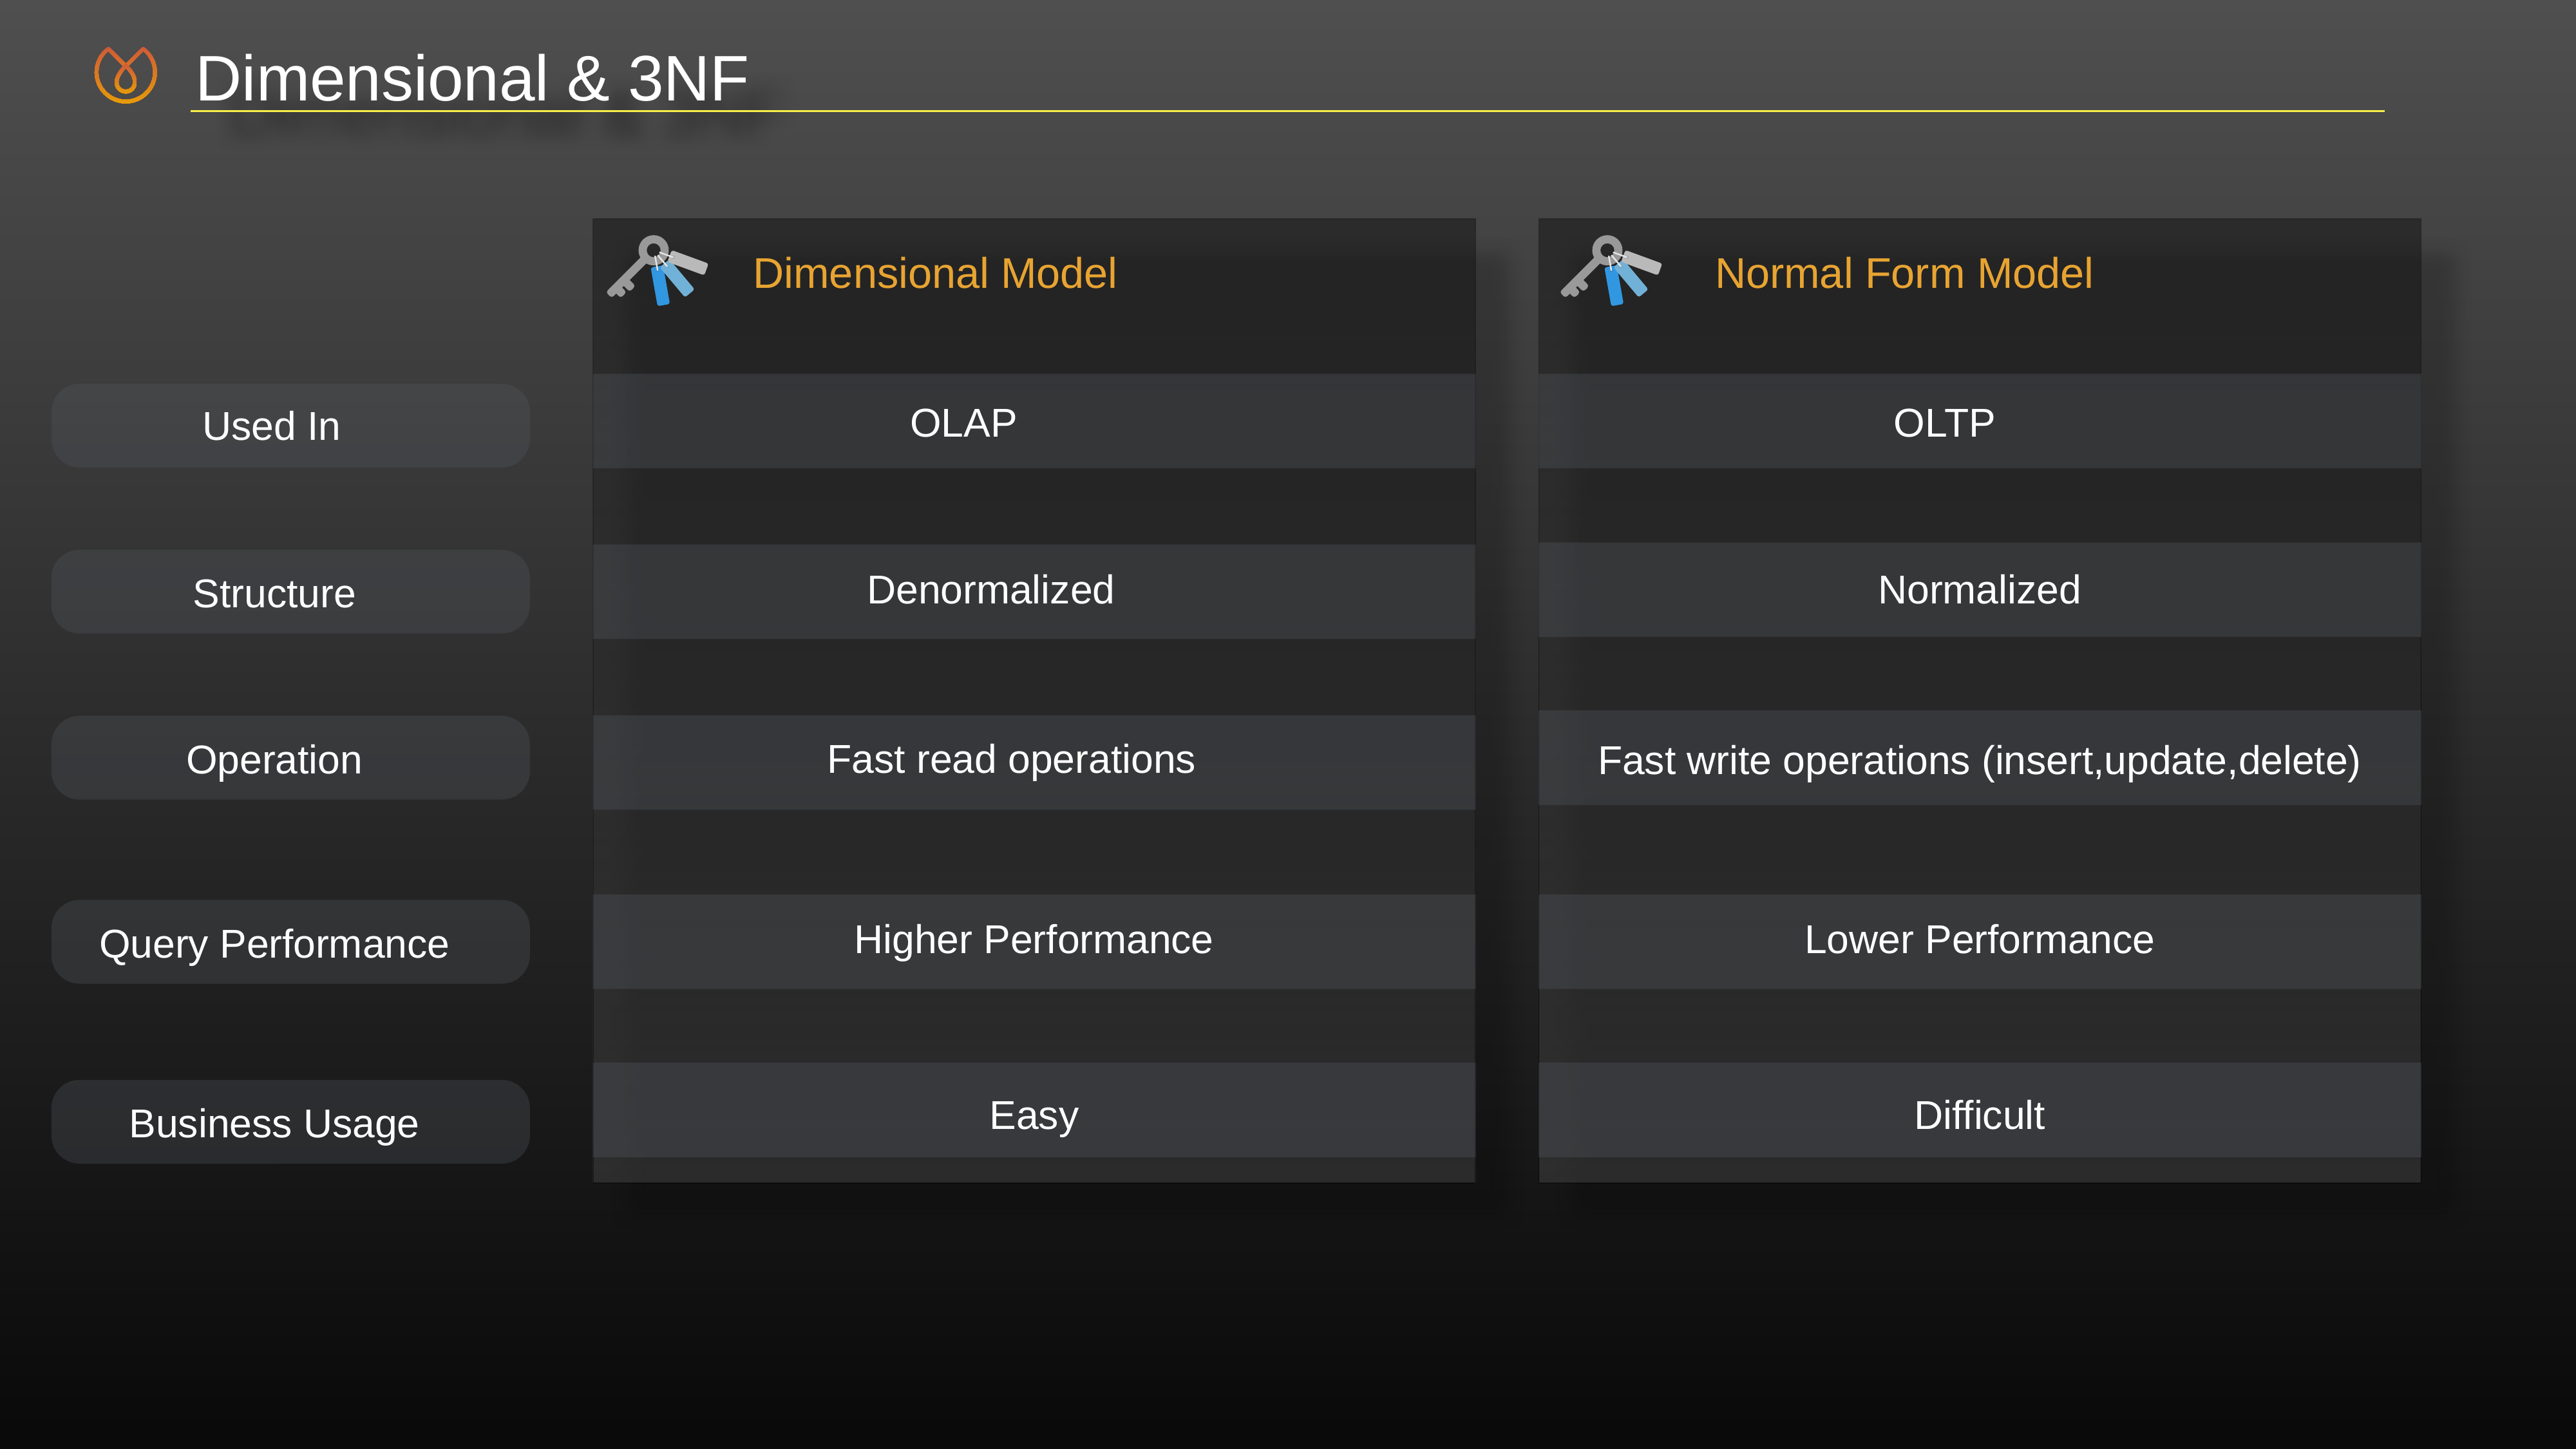

Dimensional & 3NF

Dimensional Model

Normal Form Model

Used In
OLAP
OLTP

Structure
Denormalized
Normalized

Operation
Fast read operations
Fast write operations (insert,update,delete)

Query Performance
Higher Performance
Lower Performance

Business Usage
Easy
Difficult